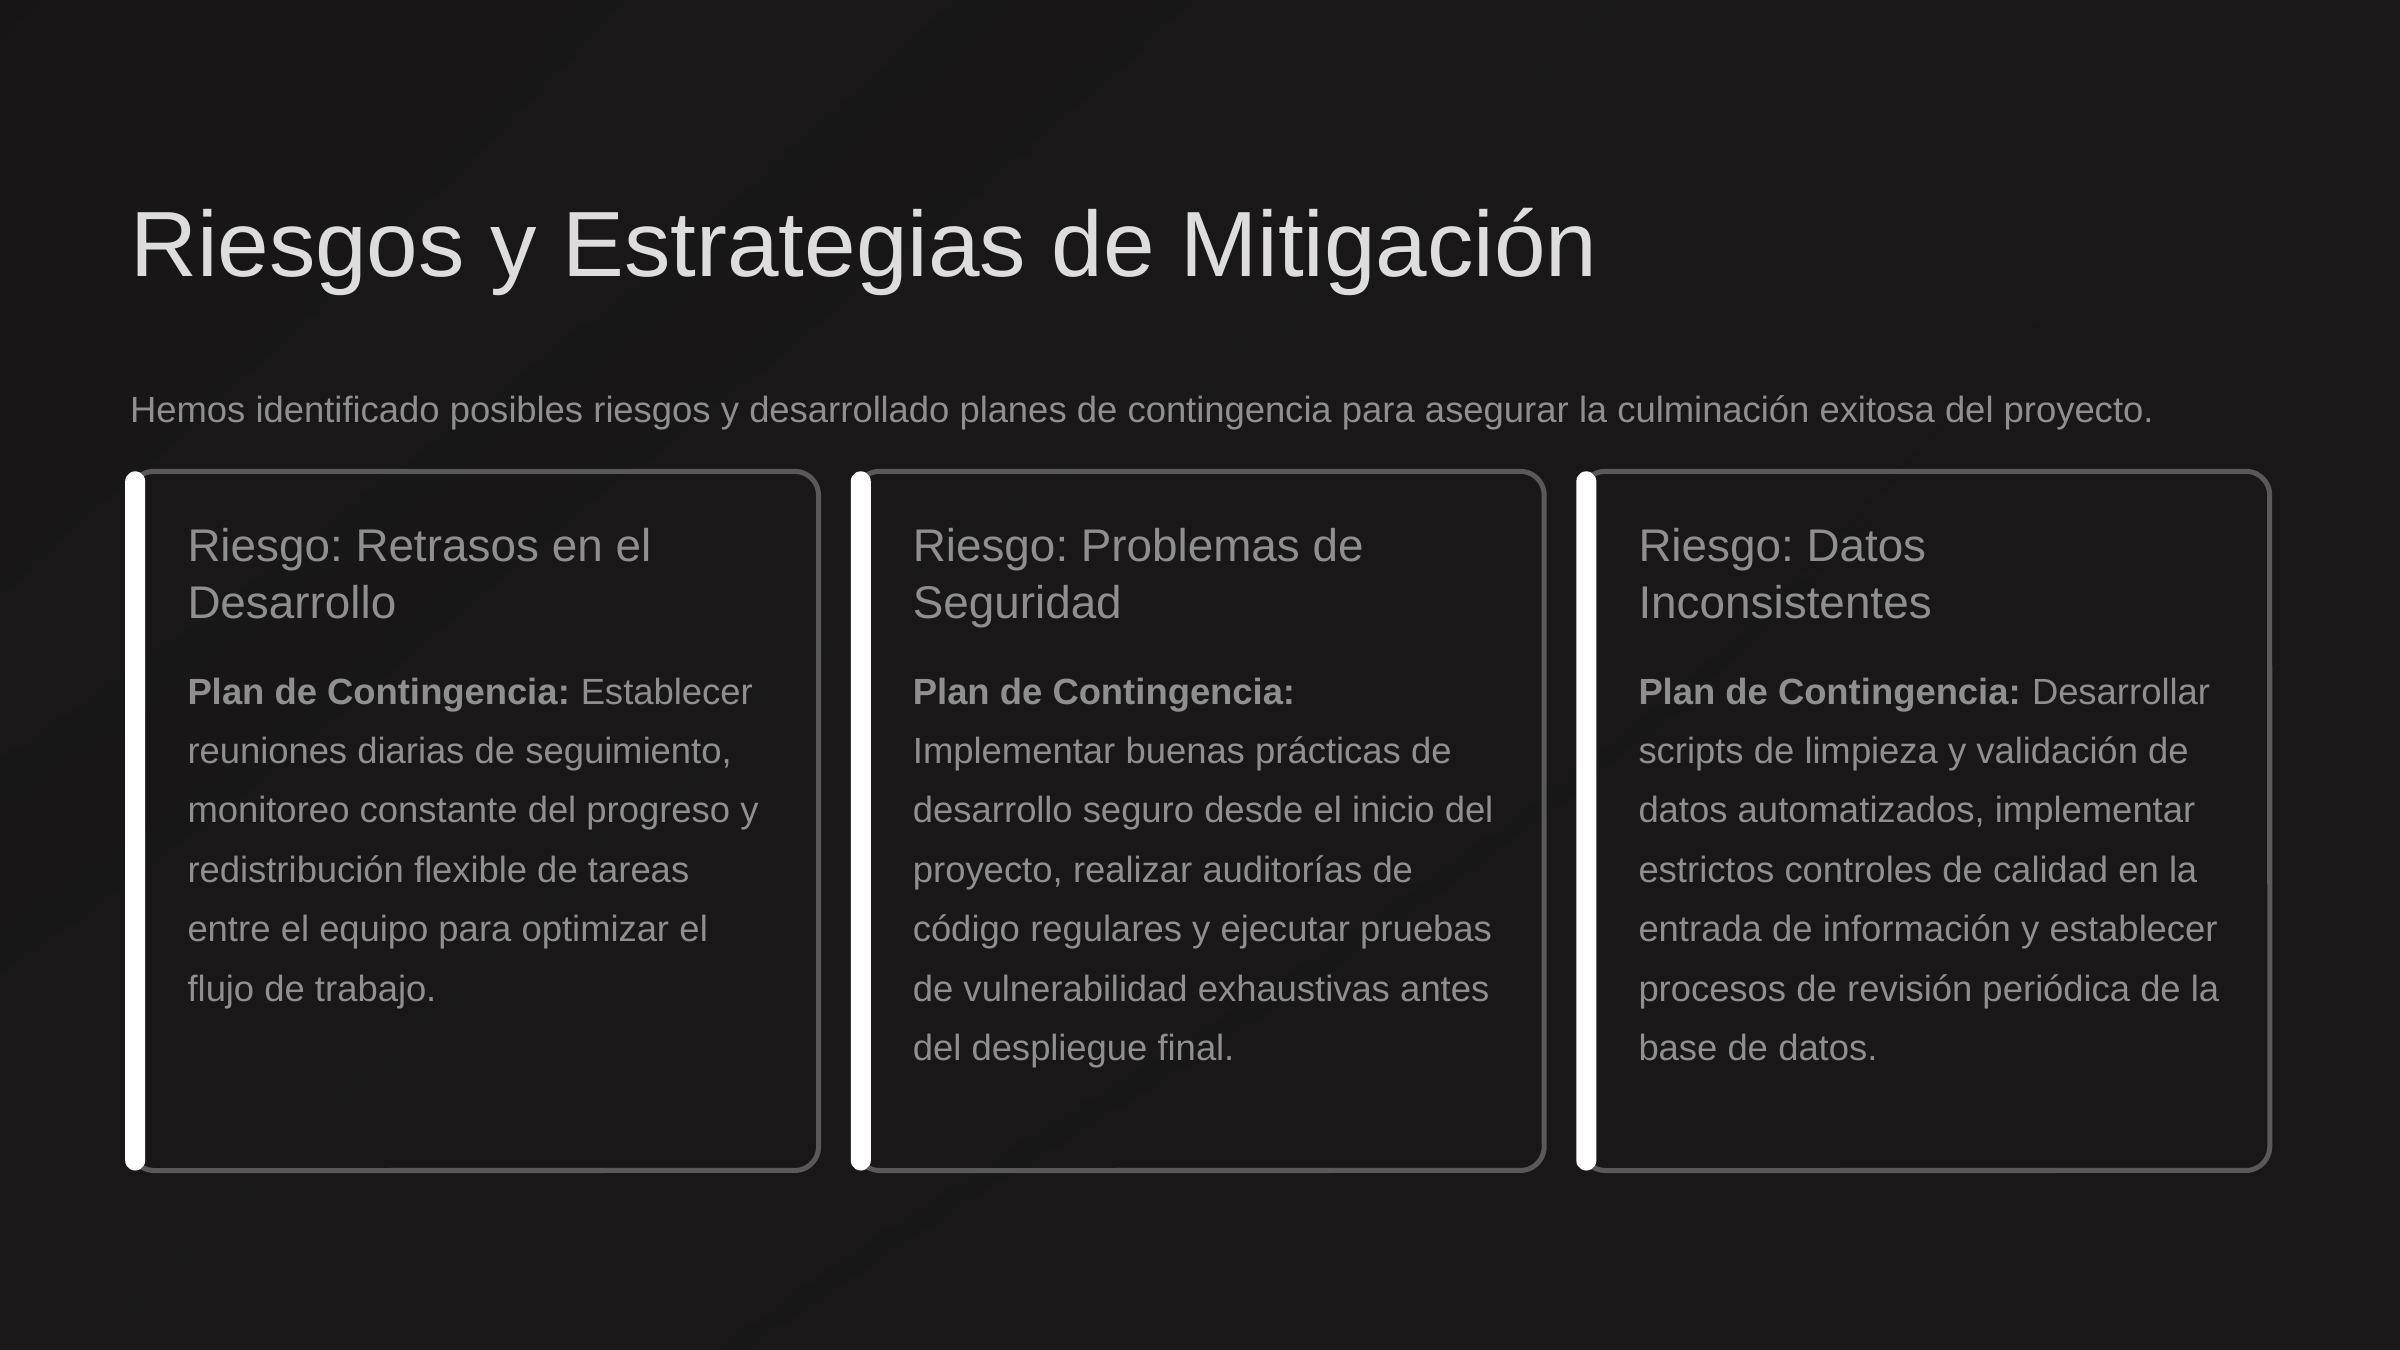

Riesgos y Estrategias de Mitigación
Hemos identificado posibles riesgos y desarrollado planes de contingencia para asegurar la culminación exitosa del proyecto.

Riesgo: Retrasos en el Desarrollo
Riesgo: Problemas de Seguridad
Riesgo: Datos Inconsistentes
Plan de Contingencia: Establecer reuniones diarias de seguimiento, monitoreo constante del progreso y redistribución flexible de tareas entre el equipo para optimizar el flujo de trabajo.
Plan de Contingencia: Implementar buenas prácticas de desarrollo seguro desde el inicio del proyecto, realizar auditorías de código regulares y ejecutar pruebas de vulnerabilidad exhaustivas antes del despliegue final.
Plan de Contingencia: Desarrollar scripts de limpieza y validación de datos automatizados, implementar estrictos controles de calidad en la entrada de información y establecer procesos de revisión periódica de la base de datos.